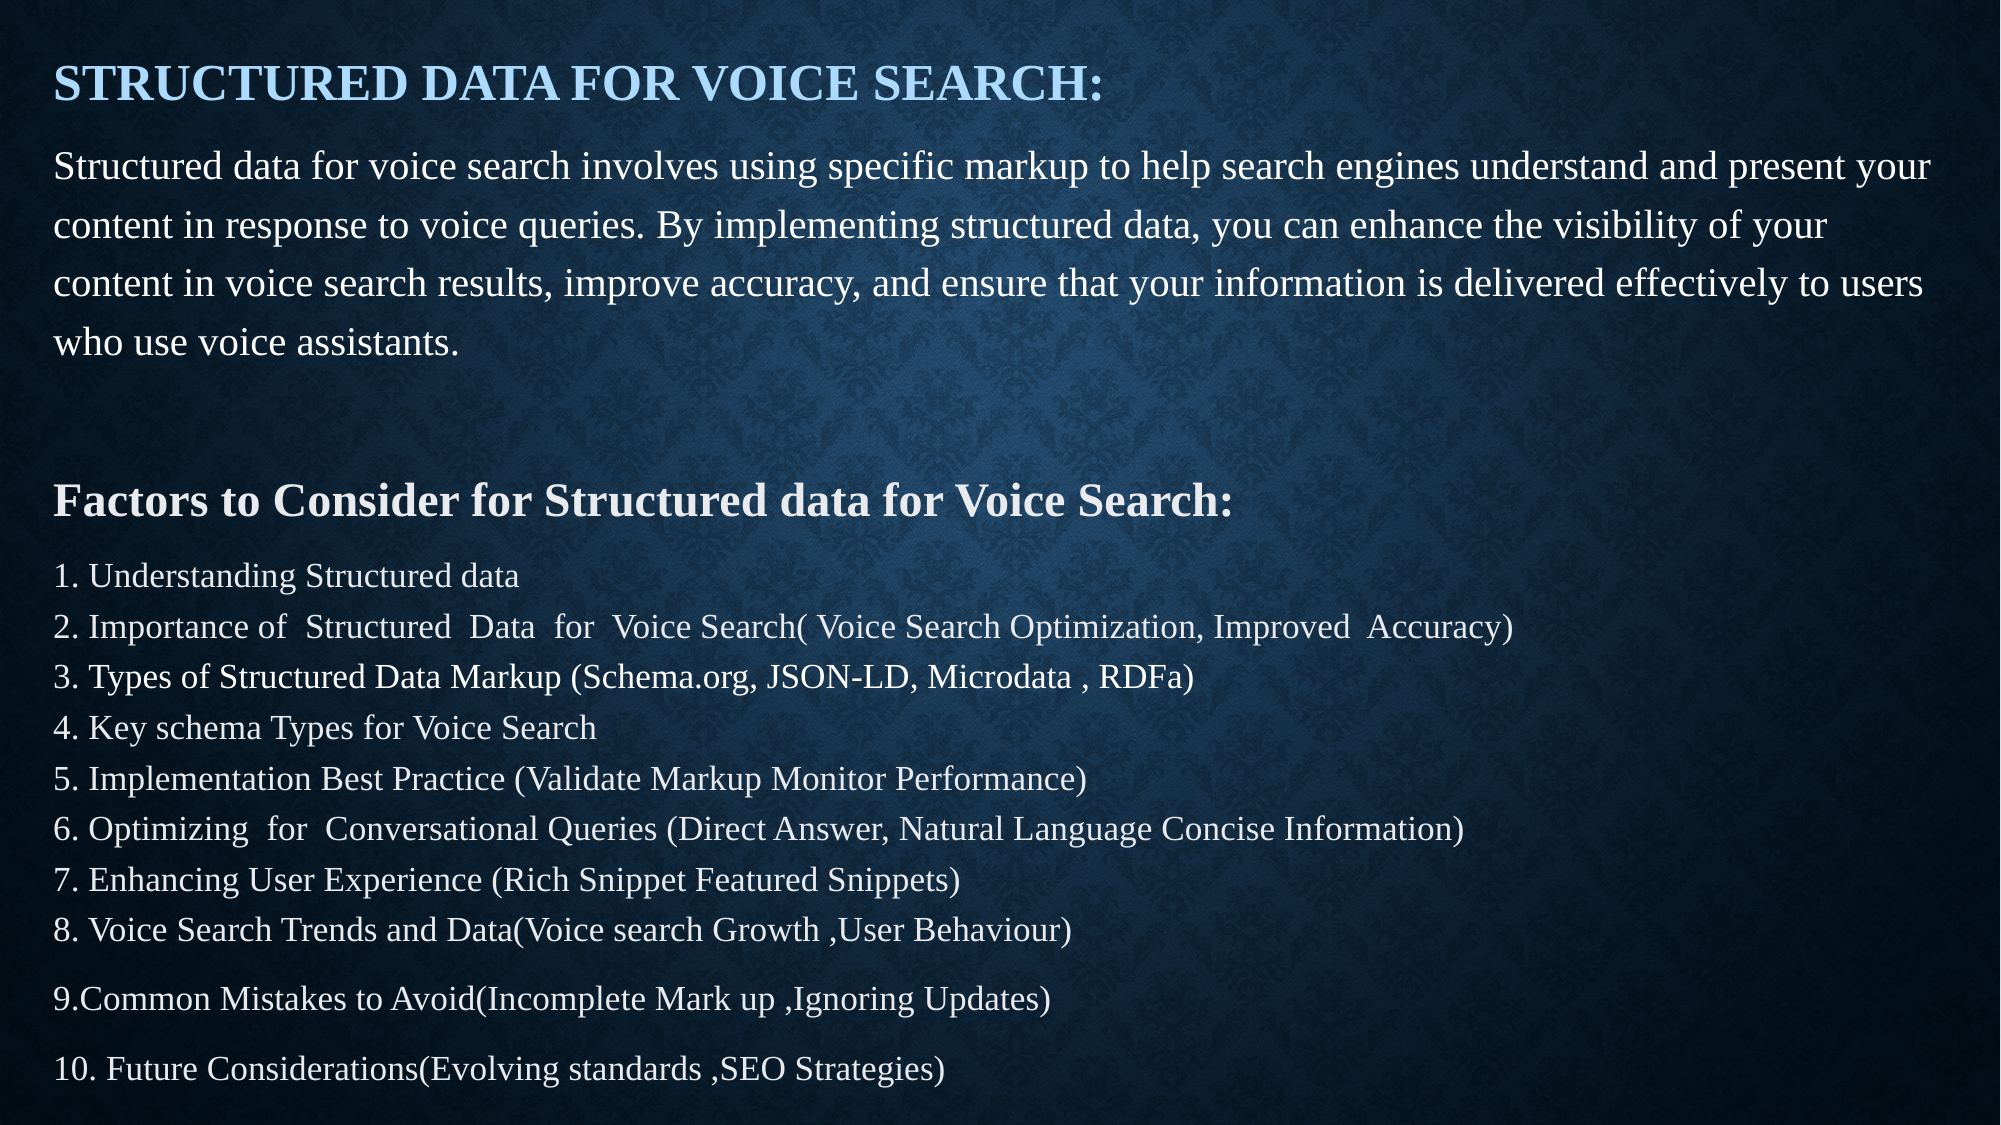

# .
STRUCTURED DATA FOR VOICE SEARCH:
Structured data for voice search involves using specific markup to help search engines understand and present your content in response to voice queries. By implementing structured data, you can enhance the visibility of your content in voice search results, improve accuracy, and ensure that your information is delivered effectively to users who use voice assistants.
Factors to Consider for Structured data for Voice Search:
1. Understanding Structured data
2. Importance of  Structured  Data  for  Voice Search( Voice Search Optimization, Improved  Accuracy)
3. Types of Structured Data Markup (Schema.org, JSON-LD, Microdata , RDFa)
4. Key schema Types for Voice Search
5. Implementation Best Practice (Validate Markup Monitor Performance)
6. Optimizing  for  Conversational Queries (Direct Answer, Natural Language Concise Information)
7. Enhancing User Experience (Rich Snippet Featured Snippets)
8. Voice Search Trends and Data(Voice search Growth ,User Behaviour)
9.Common Mistakes to Avoid(Incomplete Mark up ,Ignoring Updates)
10. Future Considerations(Evolving standards ,SEO Strategies)